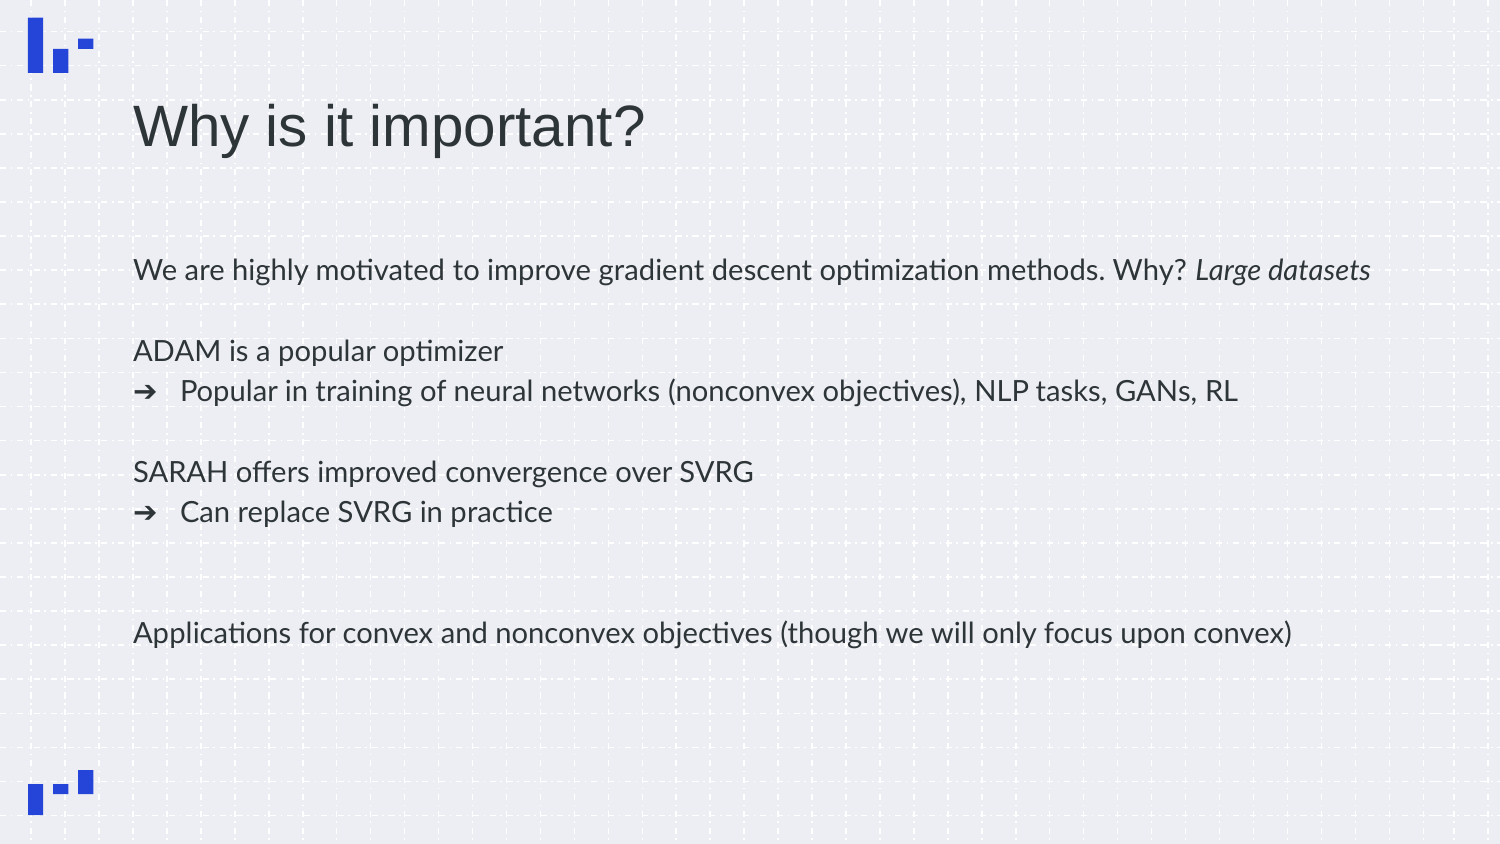

# Why is it important?
We are highly motivated to improve gradient descent optimization methods. Why? Large datasets

ADAM is a popular optimizer
Popular in training of neural networks (nonconvex objectives), NLP tasks, GANs, RL

SARAH offers improved convergence over SVRG
Can replace SVRG in practice

Applications for convex and nonconvex objectives (though we will only focus upon convex)